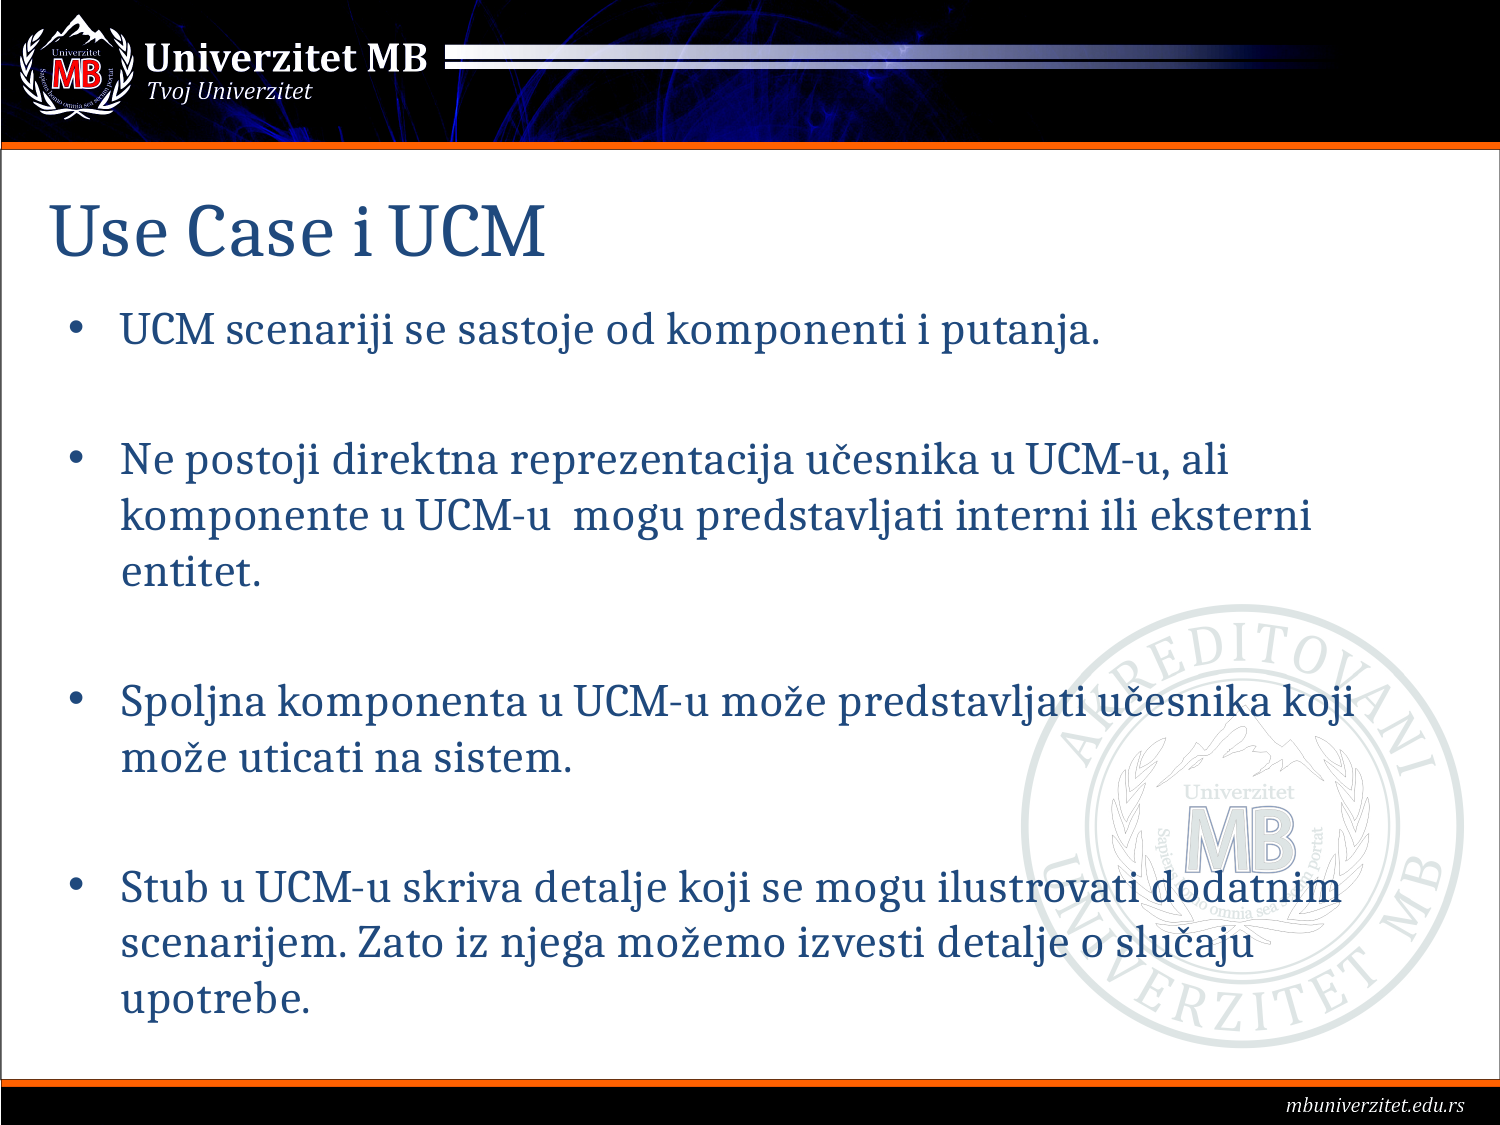

# Use Case i UCM
UCM scenariji se sastoje od komponenti i putanja.

Ne postoji direktna reprezentacija učesnika u UCM-u, ali komponente u UCM-u  mogu predstavljati interni ili eksterni entitet.

Spoljna komponenta u UCM-u može predstavljati učesnika koji može uticati na sistem.

Stub u UCM-u skriva detalje koji se mogu ilustrovati dodatnim scenarijem. Zato iz njega možemo izvesti detalje o slučaju upotrebe.